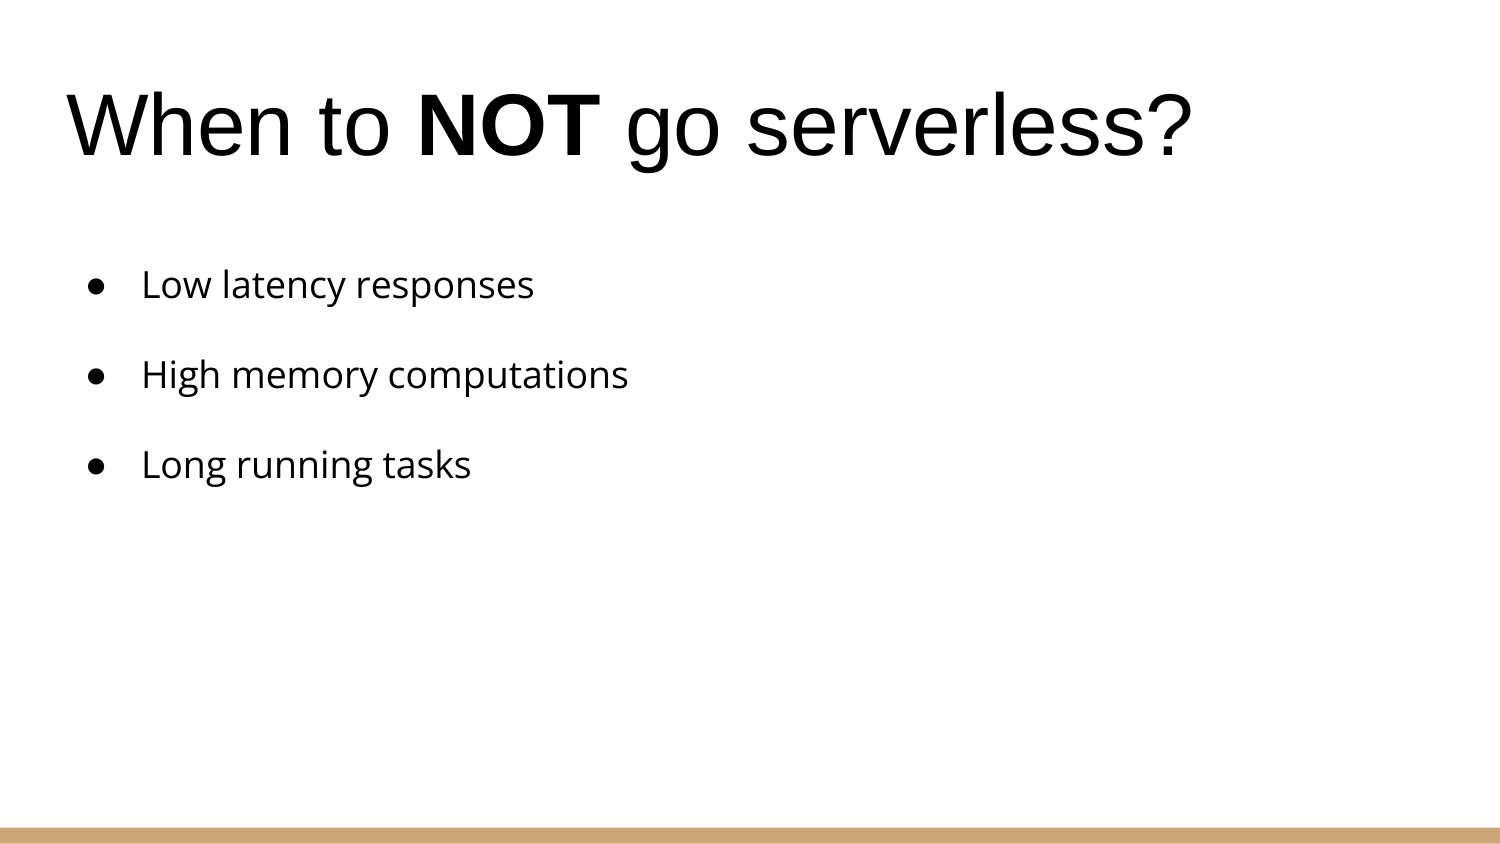

# When to NOT go serverless?
Low latency responses
High memory computations
Long running tasks